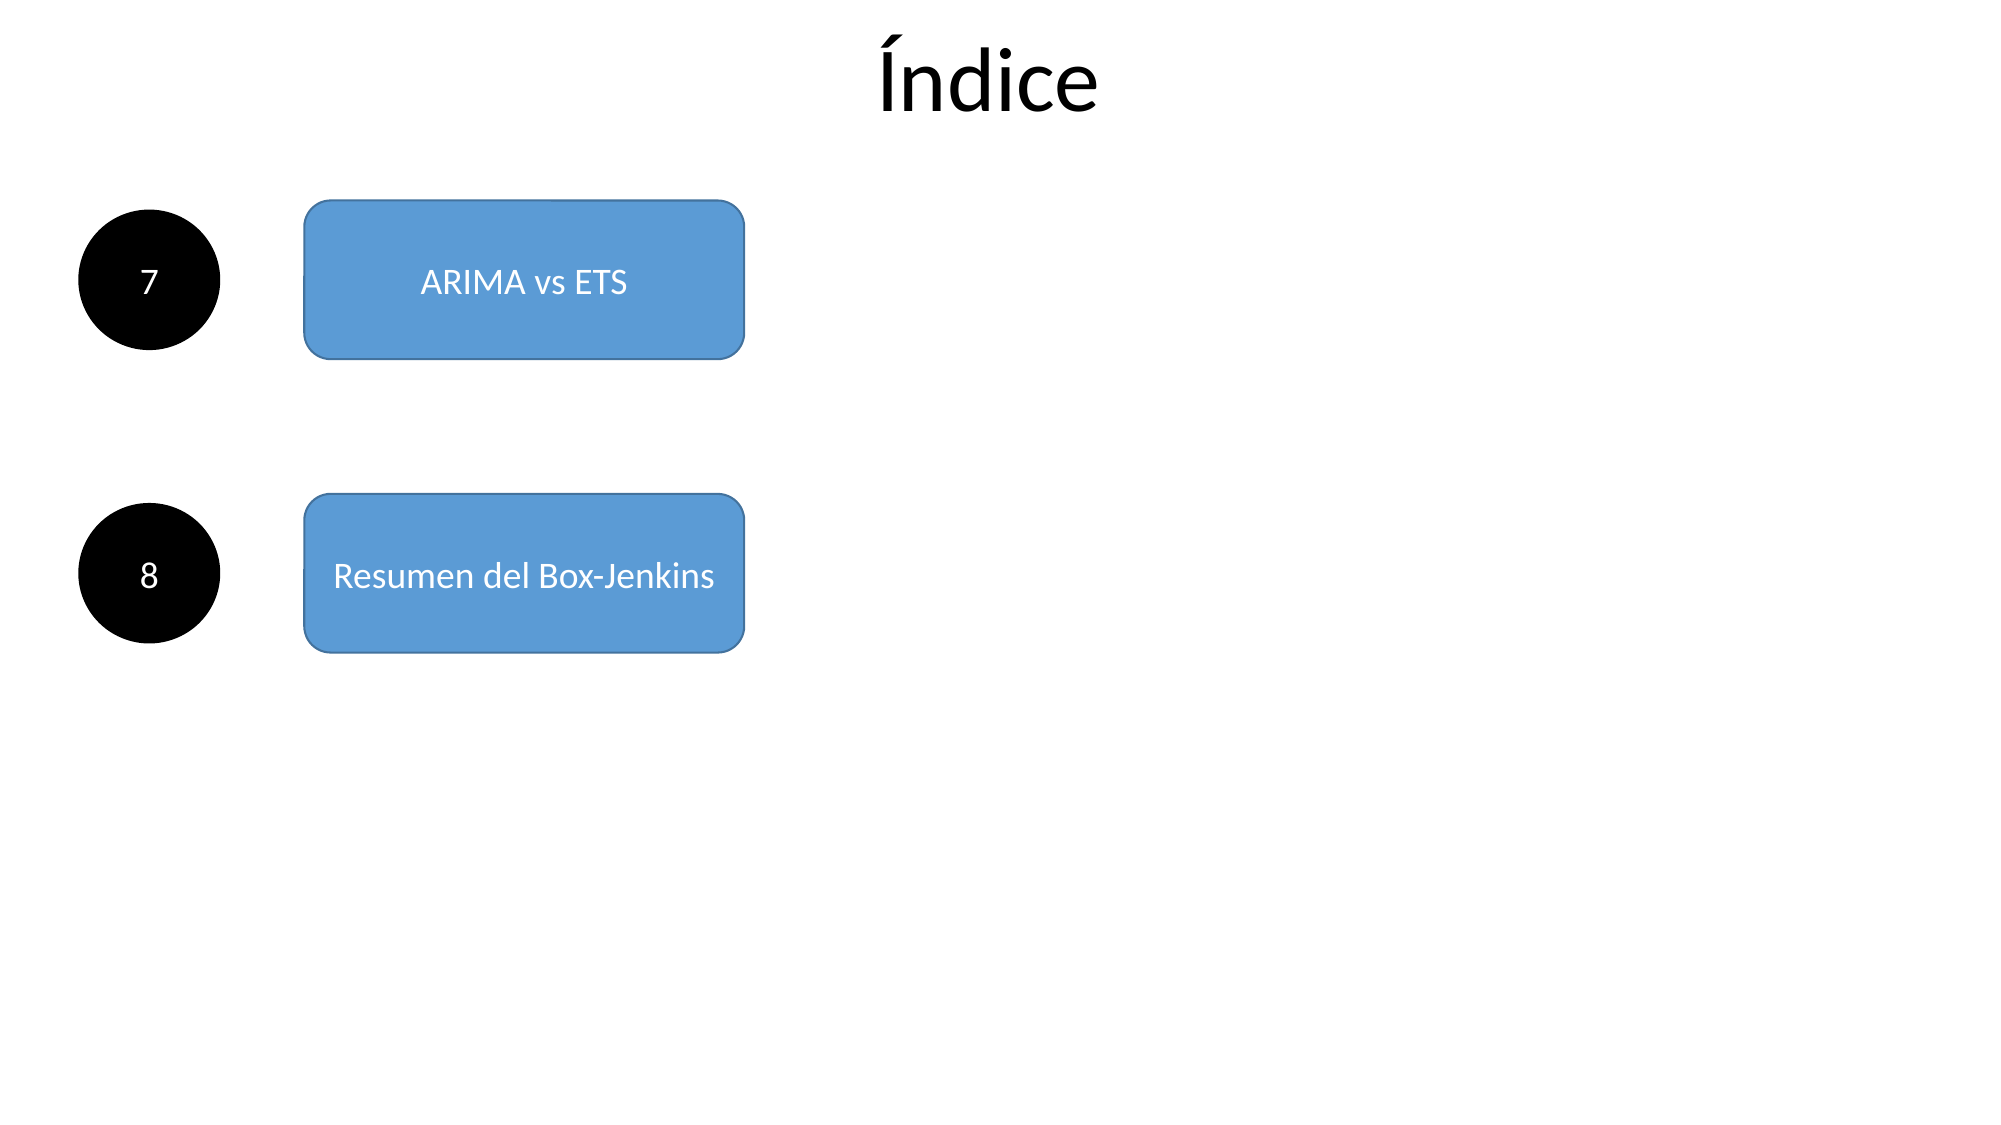

# Índice
ARIMA vs ETS
7
Resumen del Box-Jenkins
8